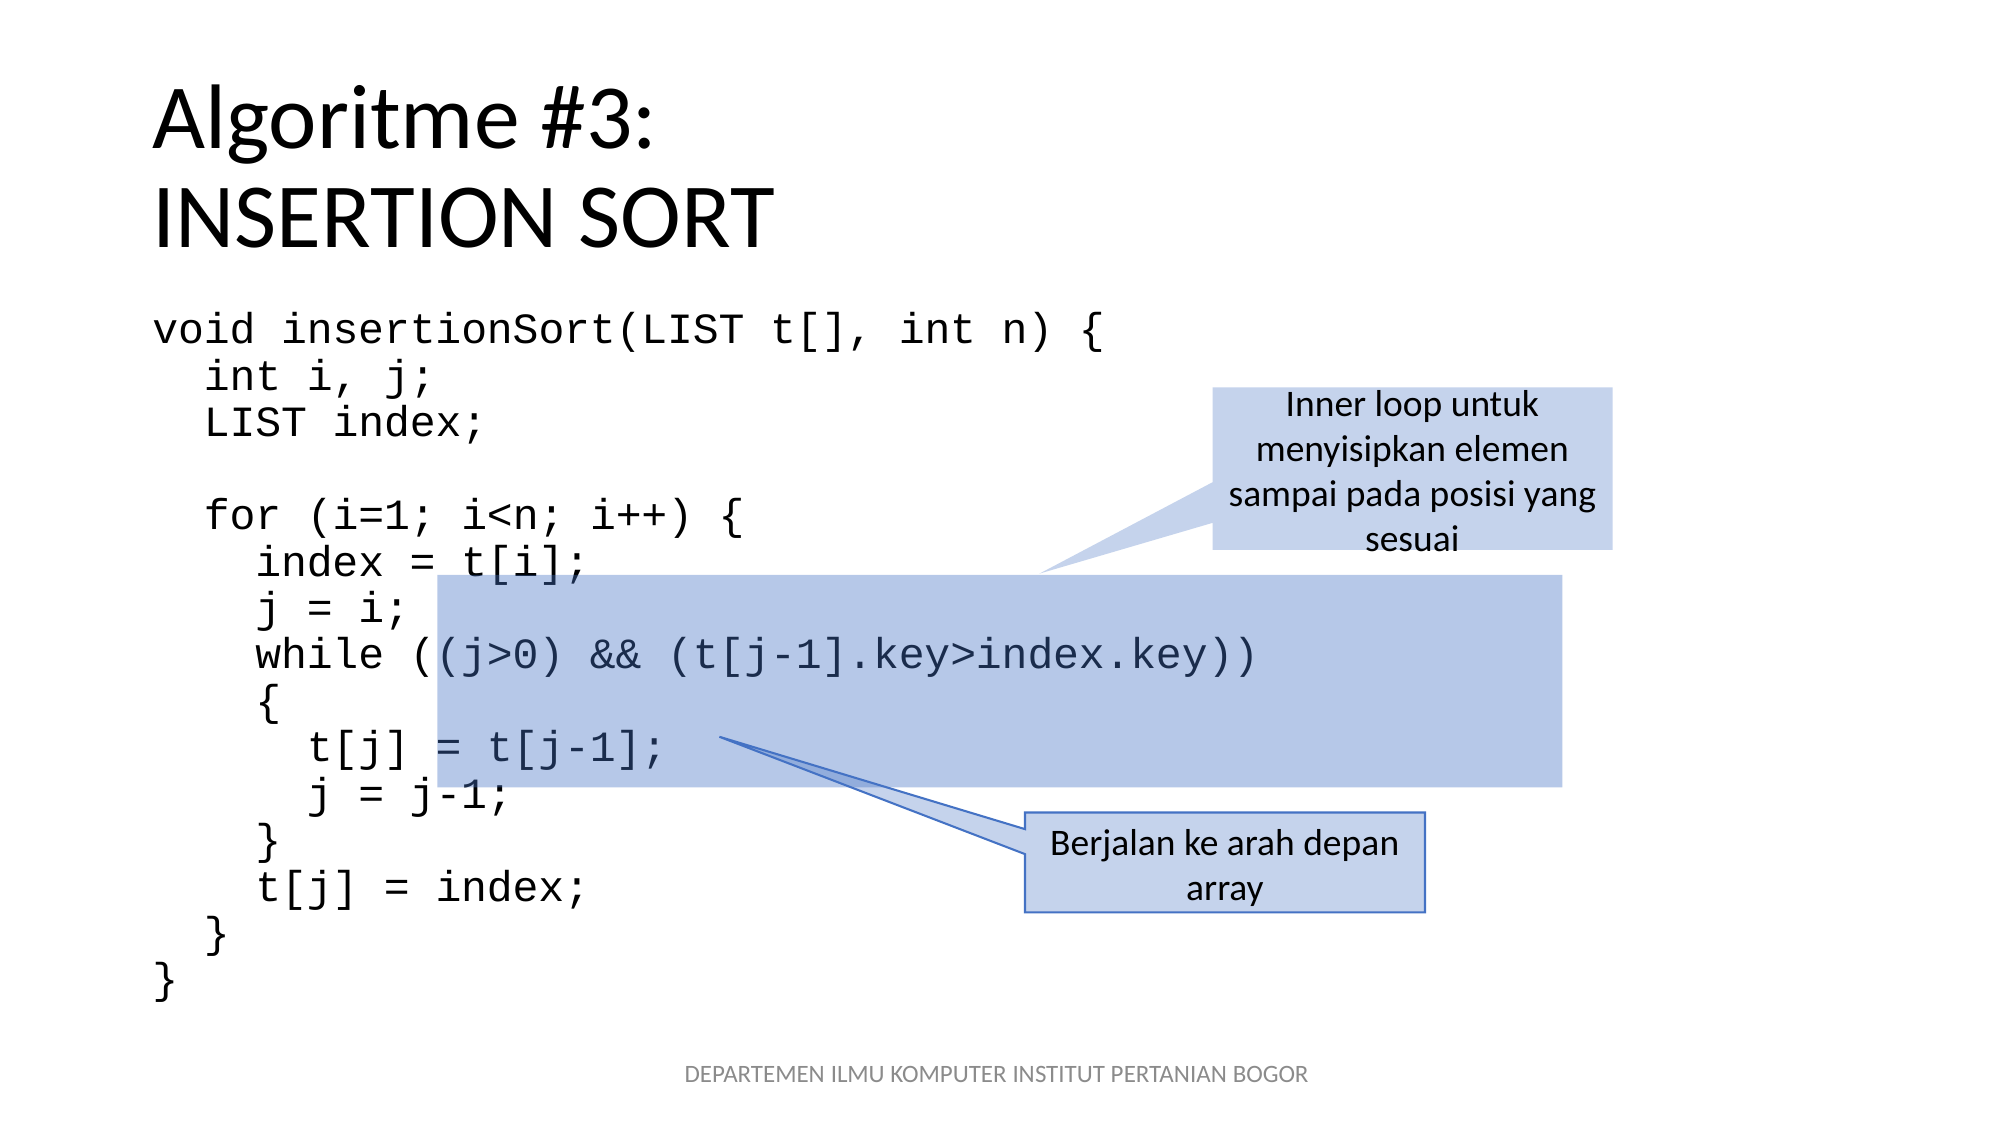

# Algoritme #3: INSERTION SORT
void insertionSort(LIST t[], int n) {
  int i, j;
  LIST index;

  for (i=1; i<n; i++) {
    index = t[i];
    j = i;
    while ((j>0) && (t[j-1].key>index.key))
    {
      t[j] = t[j-1];
      j = j-1;
    }
    t[j] = index;
  }
}
Inner loop untuk menyisipkan elemen sampai pada posisi yang sesuai

Berjalan ke arah depan array
DEPARTEMEN ILMU KOMPUTER INSTITUT PERTANIAN BOGOR